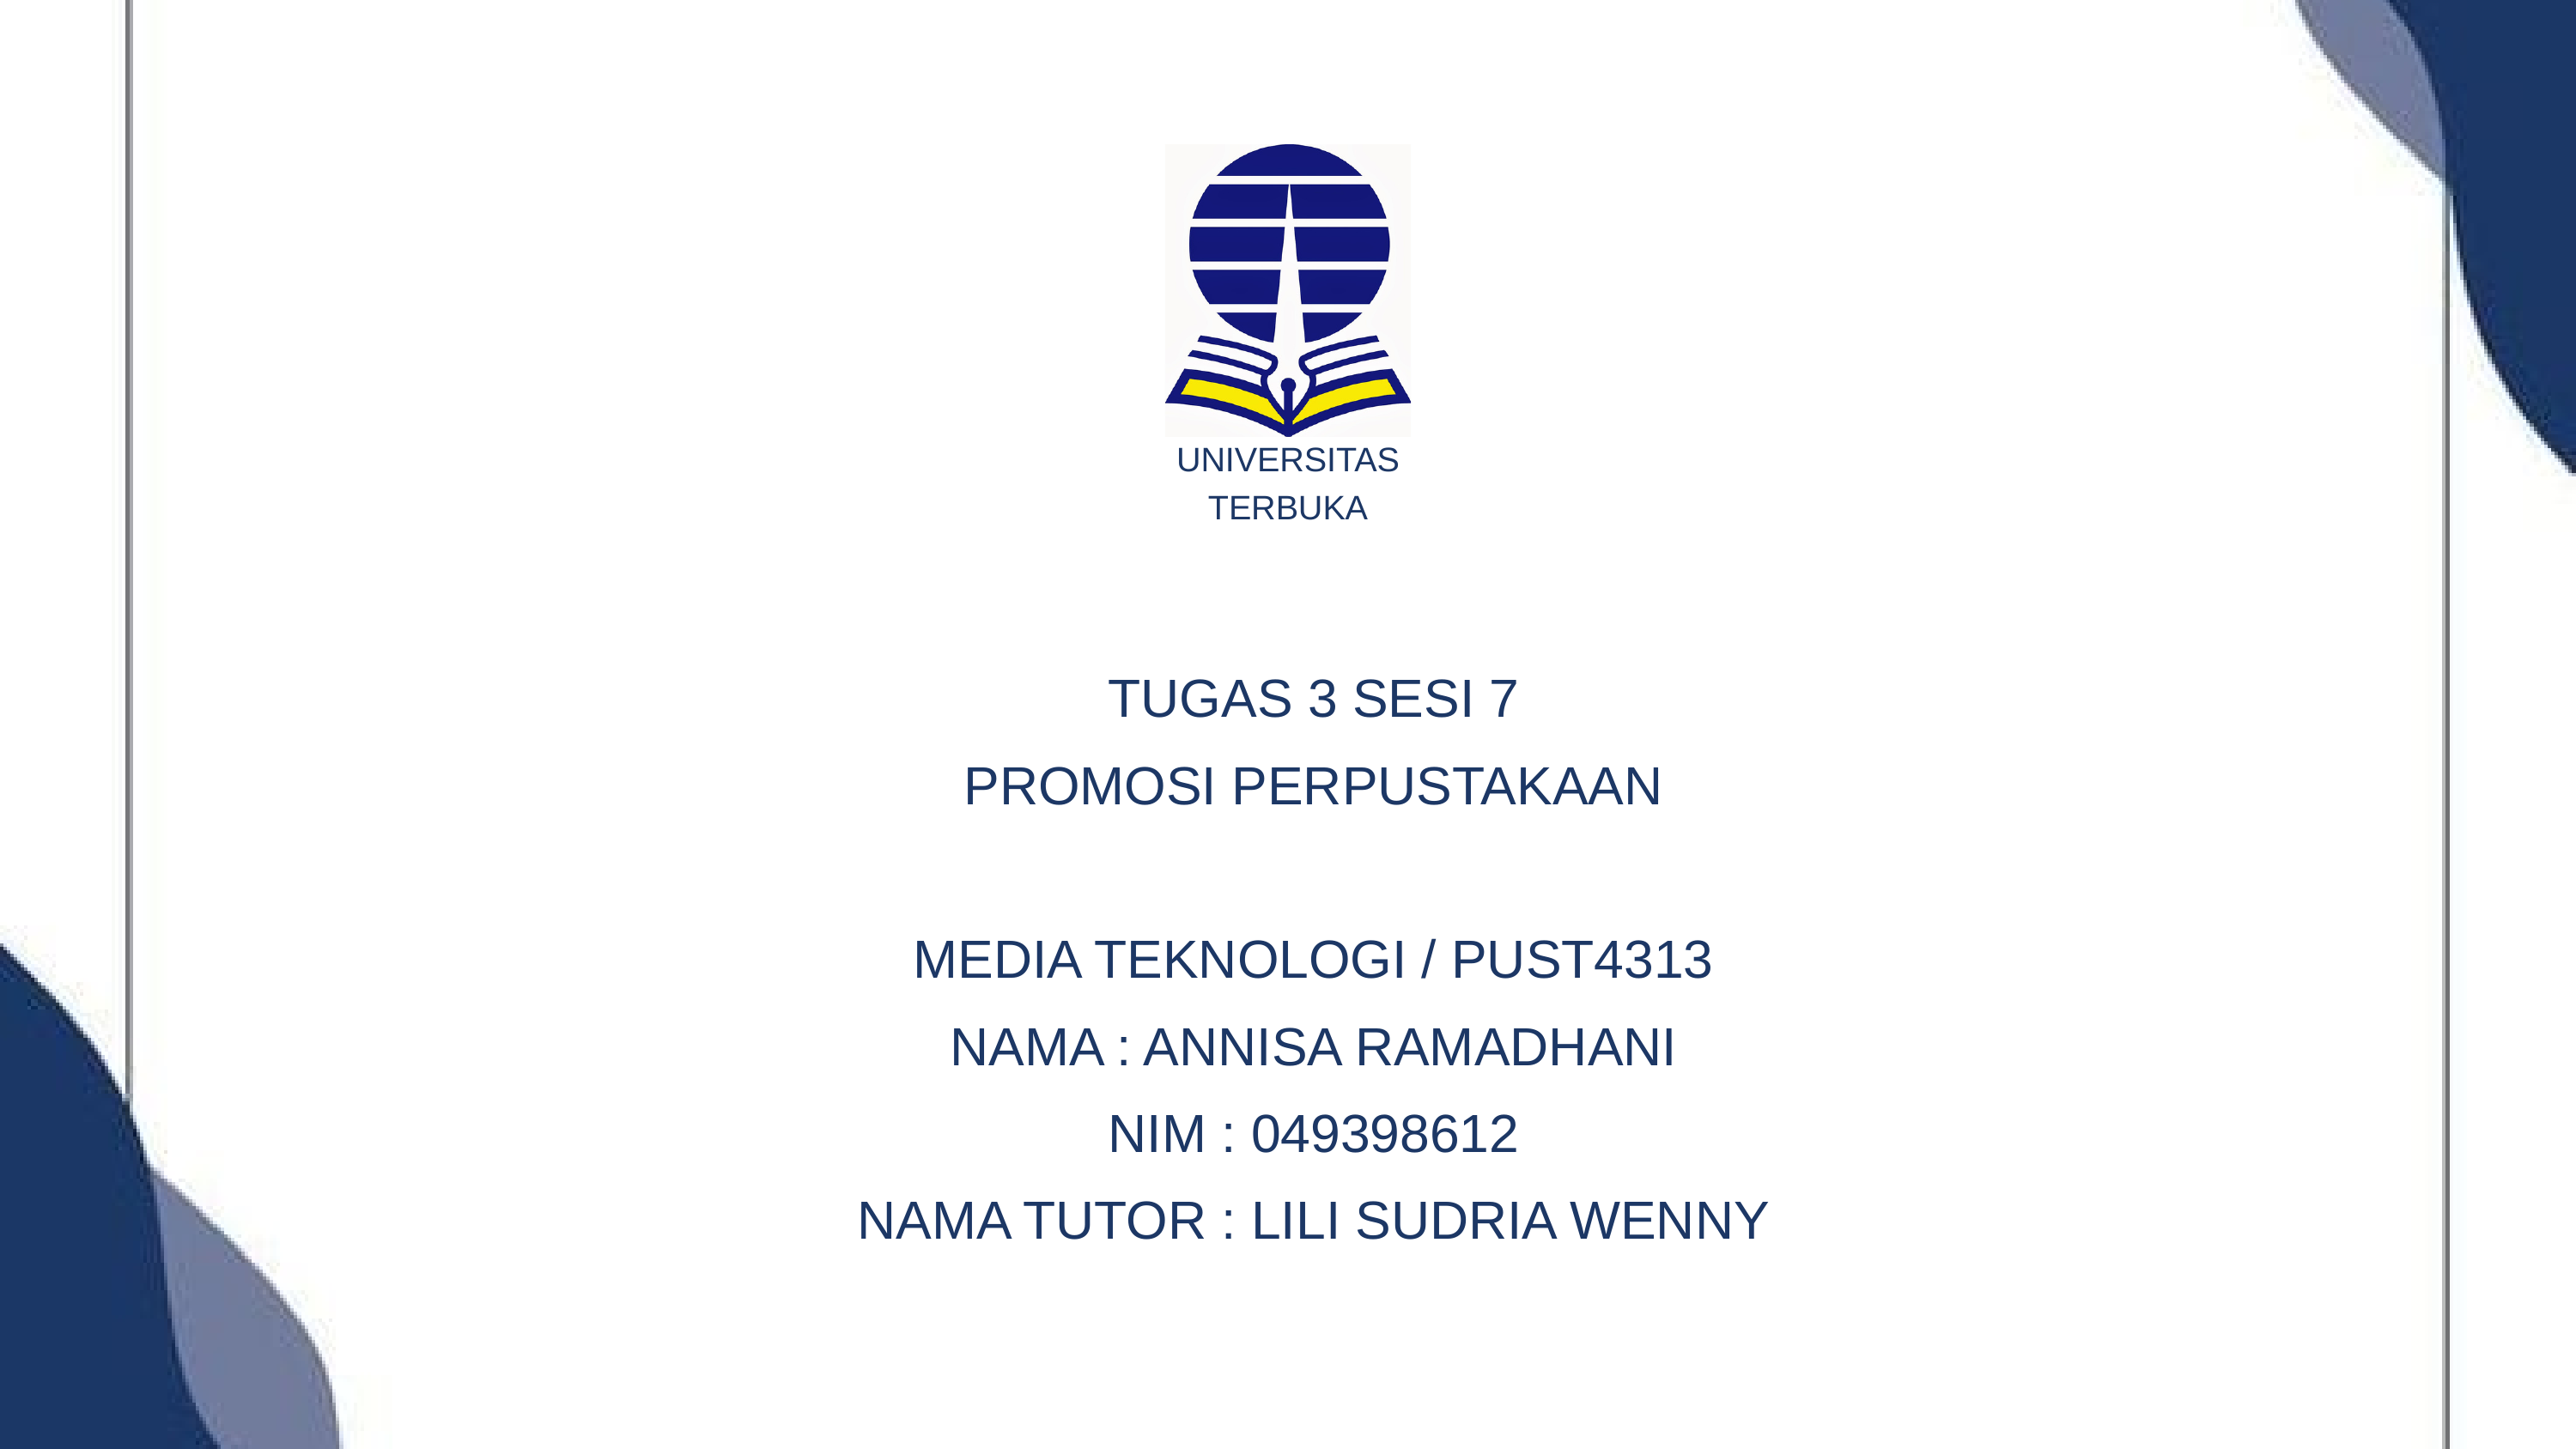

UNIVERSITAS TERBUKA
TUGAS 3 SESI 7
PROMOSI PERPUSTAKAAN

MEDIA TEKNOLOGI / PUST4313
NAMA : ANNISA RAMADHANI
NIM : 049398612
NAMA TUTOR : LILI SUDRIA WENNY